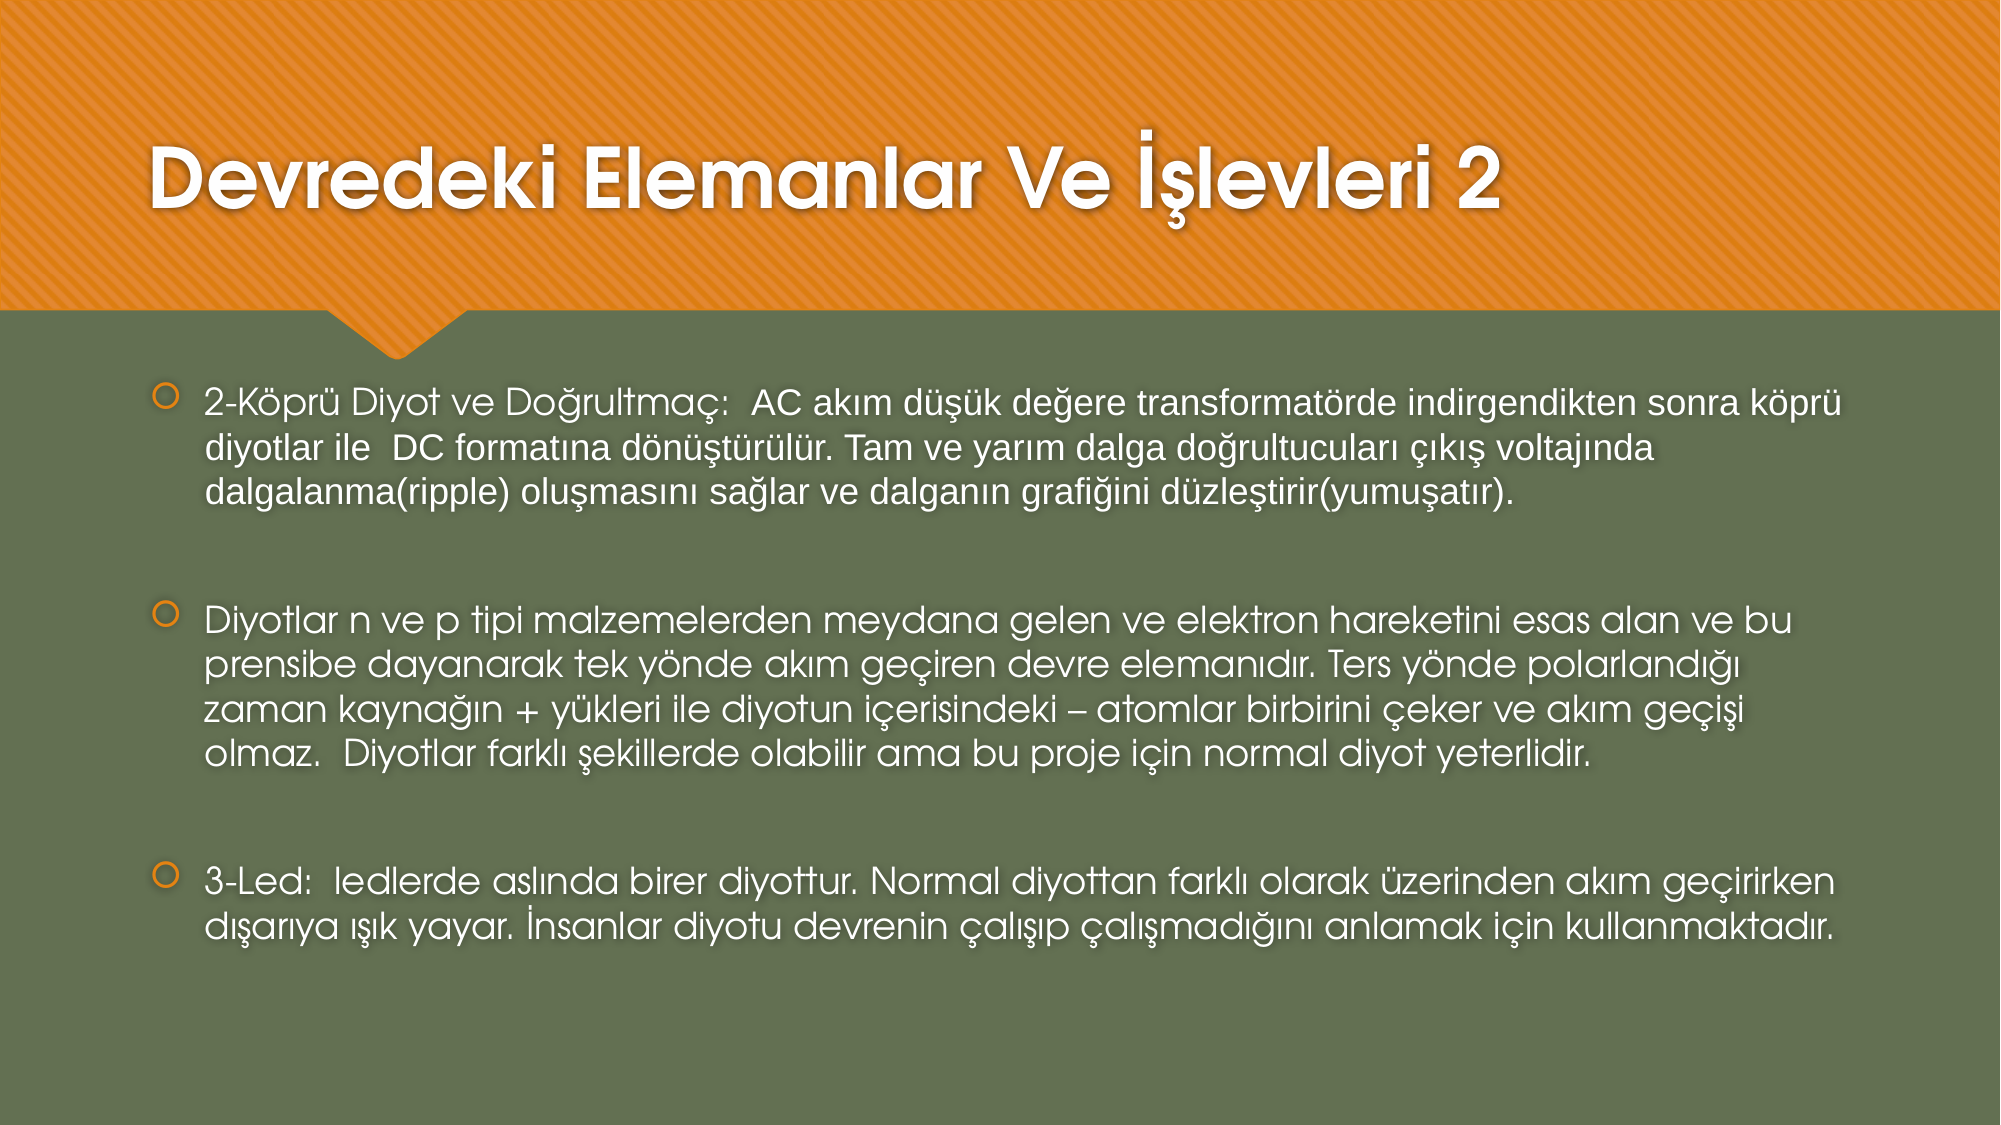

# Devredeki Elemanlar Ve İşlevleri 2
2-Köprü Diyot ve Doğrultmaç:  AC akım düşük değere transformatörde indirgendikten sonra köprü diyotlar ile  DC formatına dönüştürülür. Tam ve yarım dalga doğrultucuları çıkış voltajında dalgalanma(ripple) oluşmasını sağlar ve dalganın grafiğini düzleştirir(yumuşatır).

Diyotlar n ve p tipi malzemelerden meydana gelen ve elektron hareketini esas alan ve bu prensibe dayanarak tek yönde akım geçiren devre elemanıdır. Ters yönde polarlandığı zaman kaynağın + yükleri ile diyotun içerisindeki – atomlar birbirini çeker ve akım geçişi olmaz.  Diyotlar farklı şekillerde olabilir ama bu proje için normal diyot yeterlidir.

3-Led:  ledlerde aslında birer diyottur. Normal diyottan farklı olarak üzerinden akım geçirirken dışarıya ışık yayar. İnsanlar diyotu devrenin çalışıp çalışmadığını anlamak için kullanmaktadır.